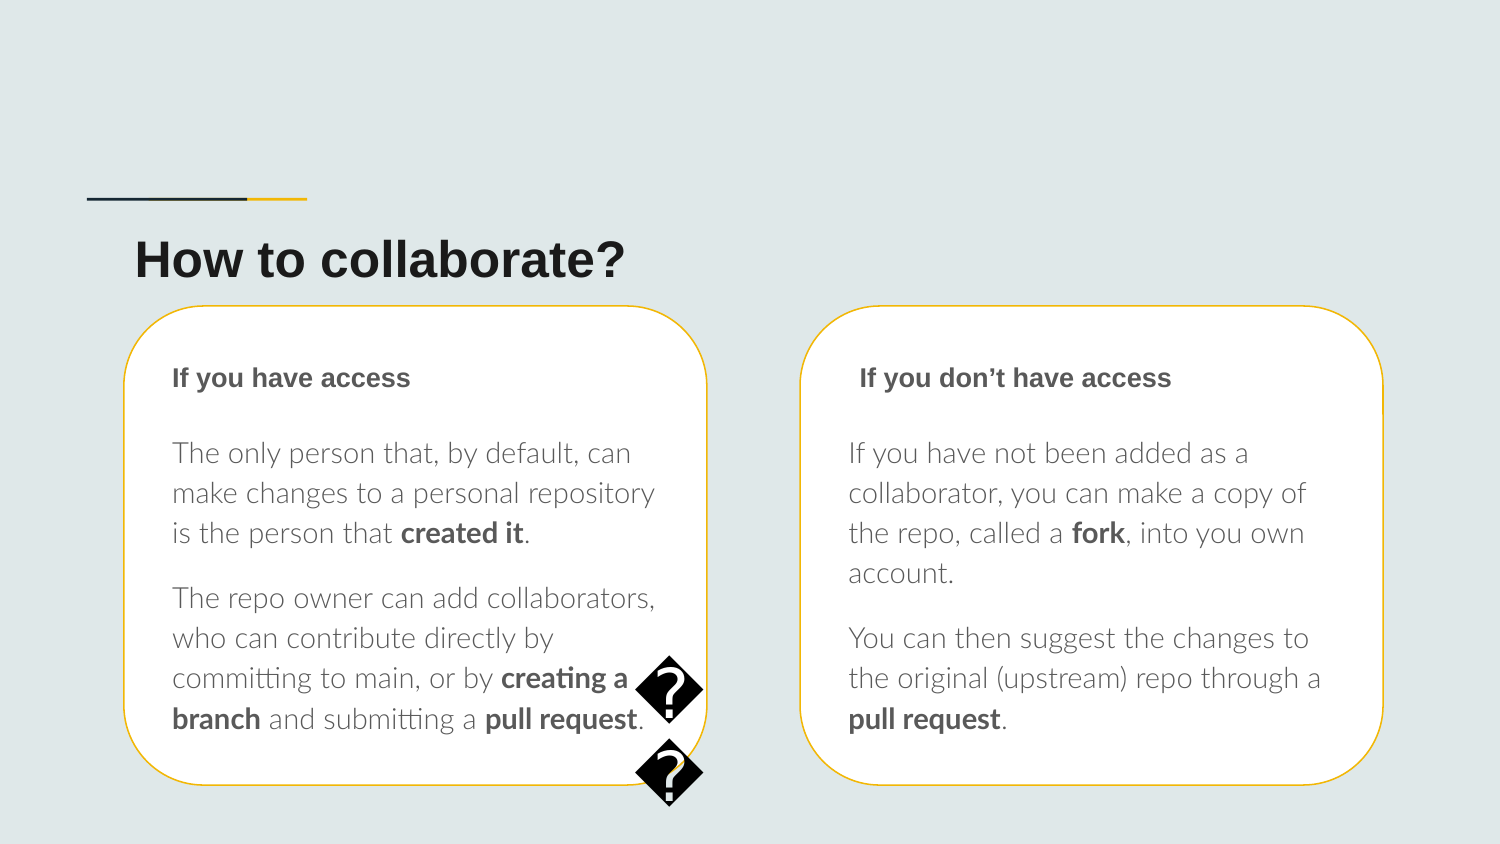

# How to collaborate?

If you have access
If you don’t have access
The only person that, by default, can make changes to a personal repository is the person that created it.
The repo owner can add collaborators, who can contribute directly by committing to main, or by creating a branch and submitting a pull request.
If you have not been added as a collaborator, you can make a copy of the repo, called a fork, into you own account.
You can then suggest the changes to the original (upstream) repo through a pull request.
🌟